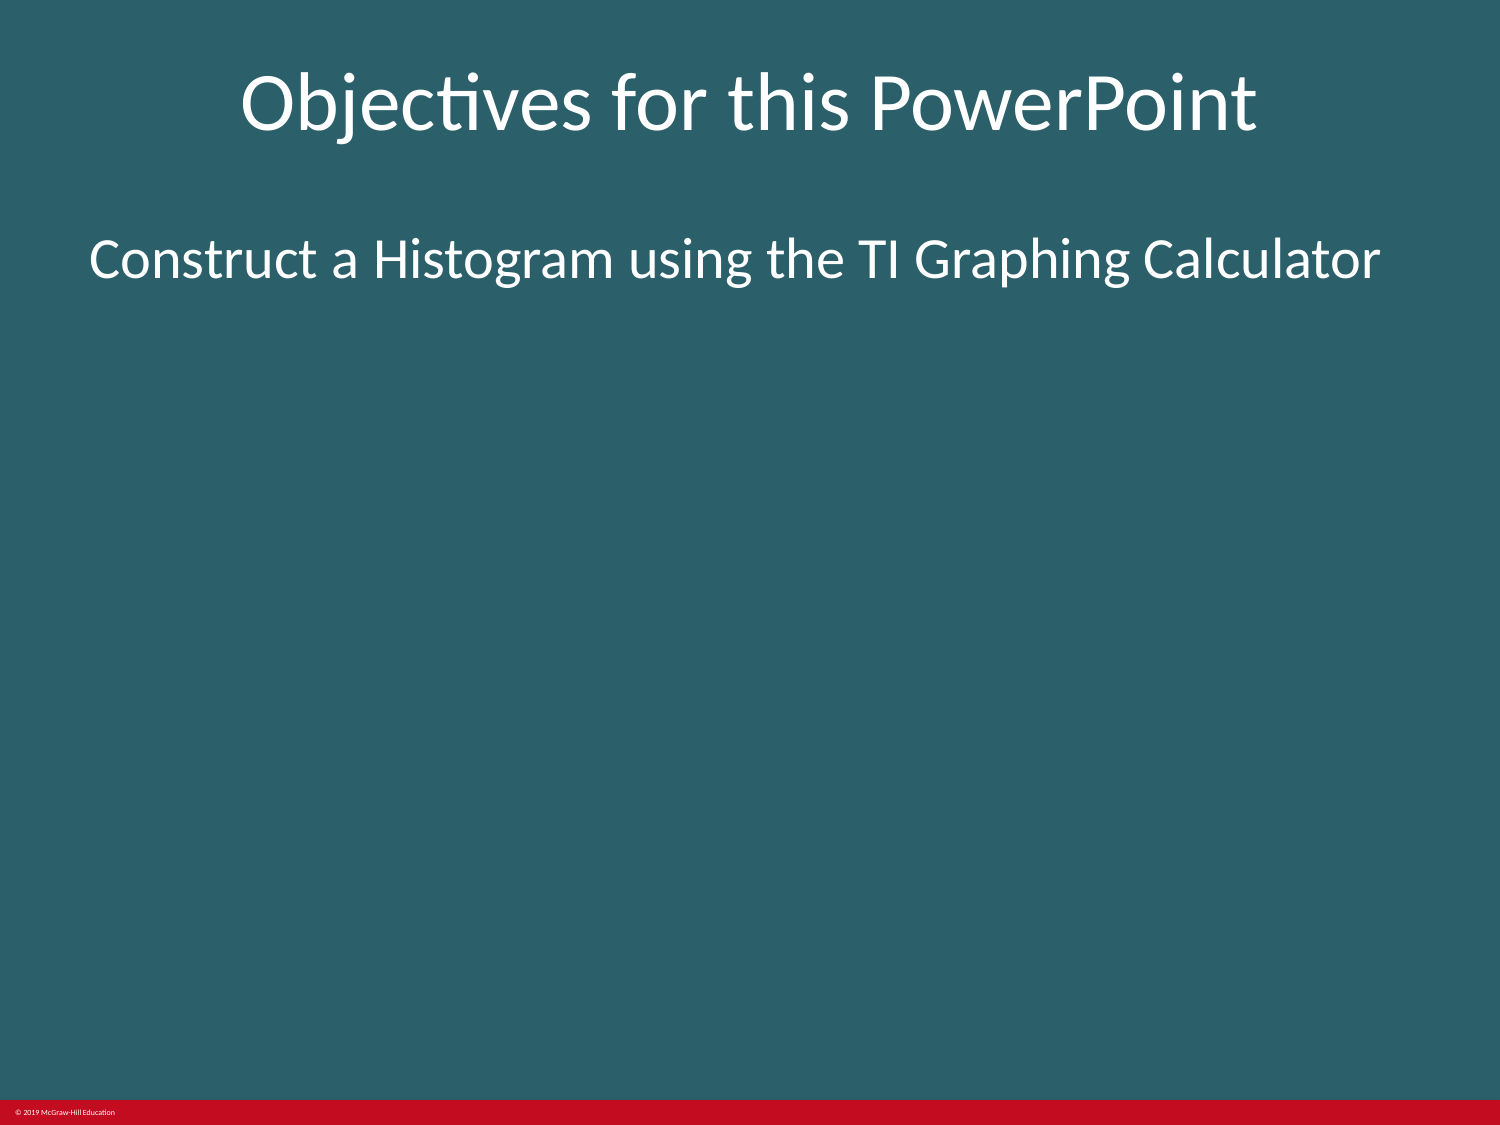

# Objectives for this PowerPoint
Construct a Histogram using the TI Graphing Calculator